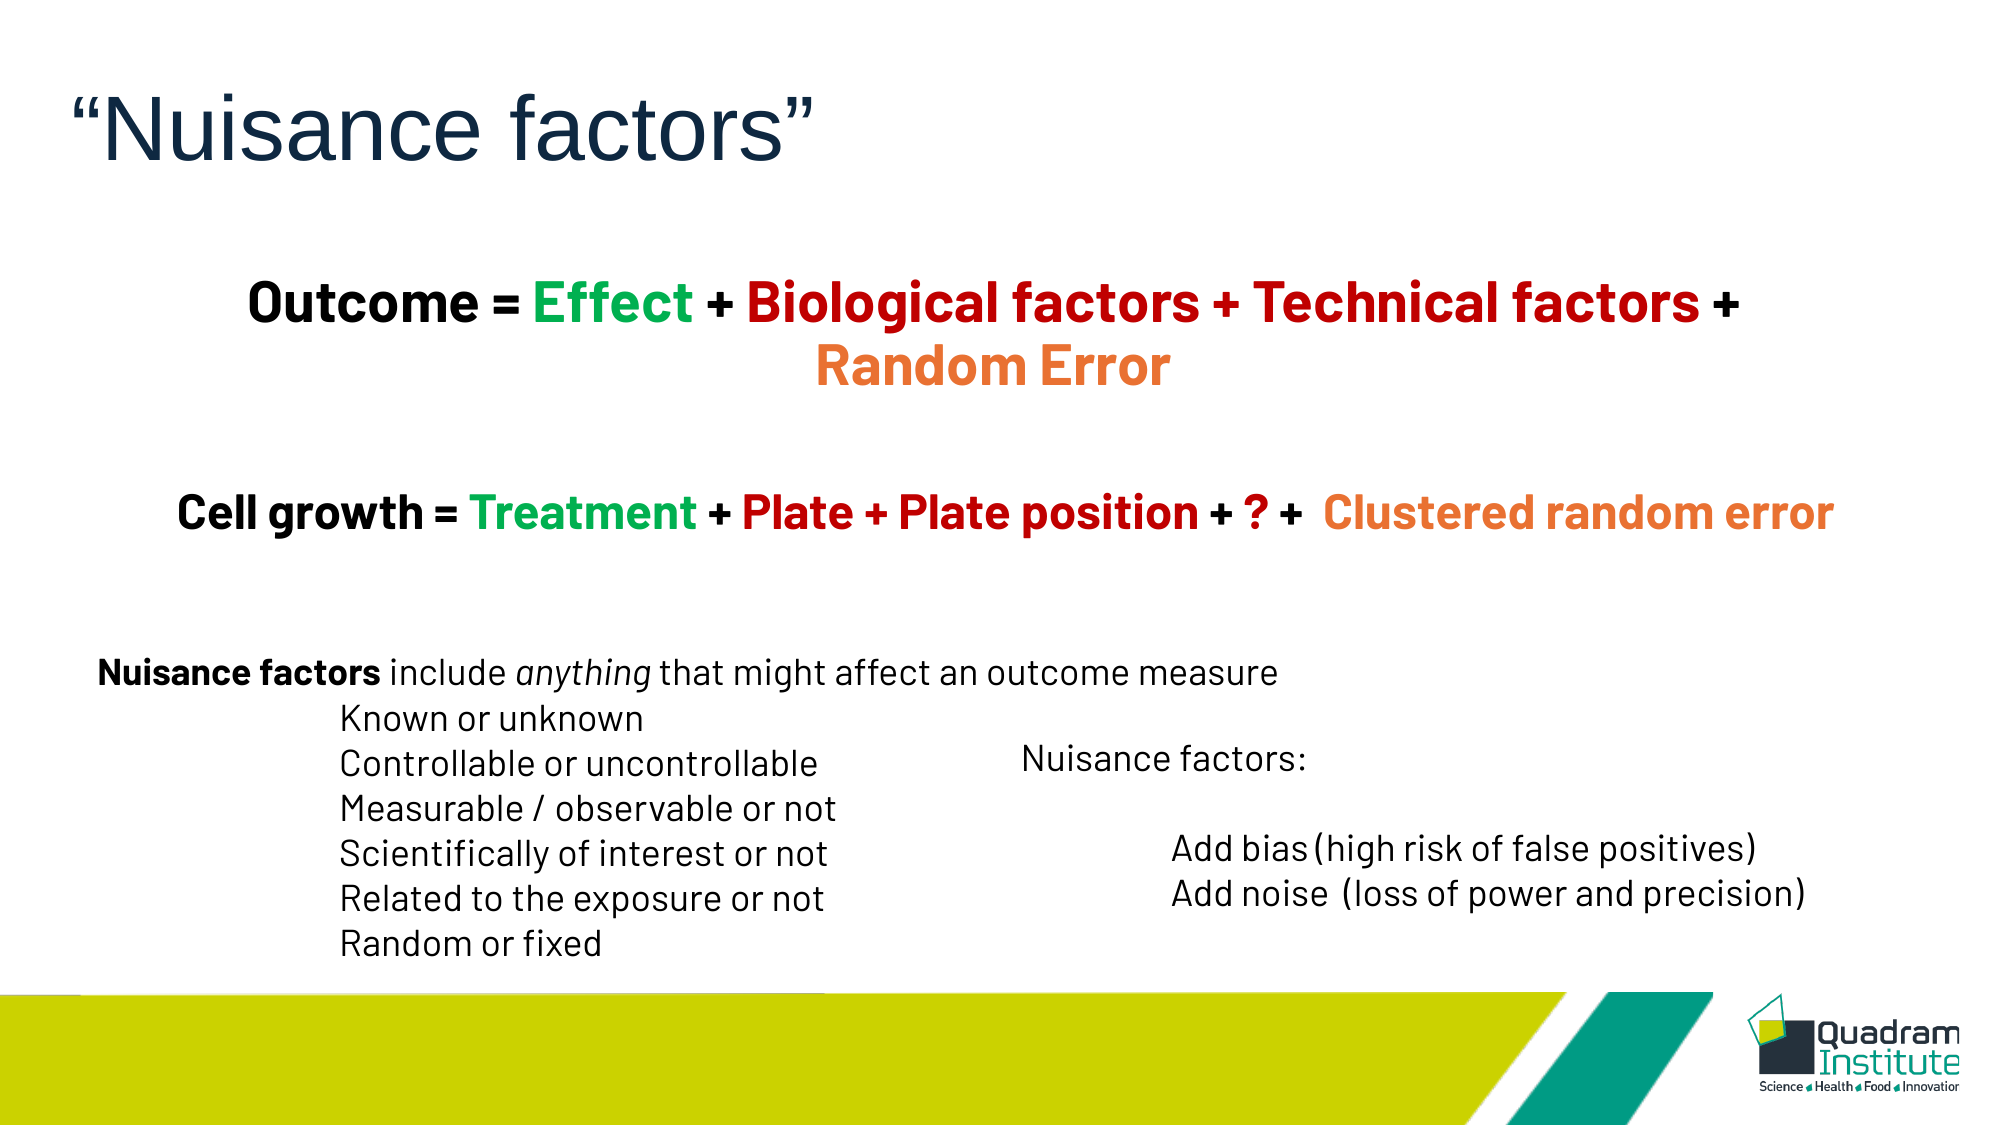

# “Nuisance factors”
Outcome = Effect + Biological factors + Technical factors + Random Error
Cell growth = Treatment + Plate + Plate position + ? +  Clustered random error
Nuisance factors include anything that might affect an outcome measure

Known or unknown
Controllable or uncontrollable
Measurable / observable or not
Scientifically of interest or not
Related to the exposure or not
Random or fixed
Nuisance factors:

	Add bias (high risk of false positives)
	Add noise  (loss of power and precision)